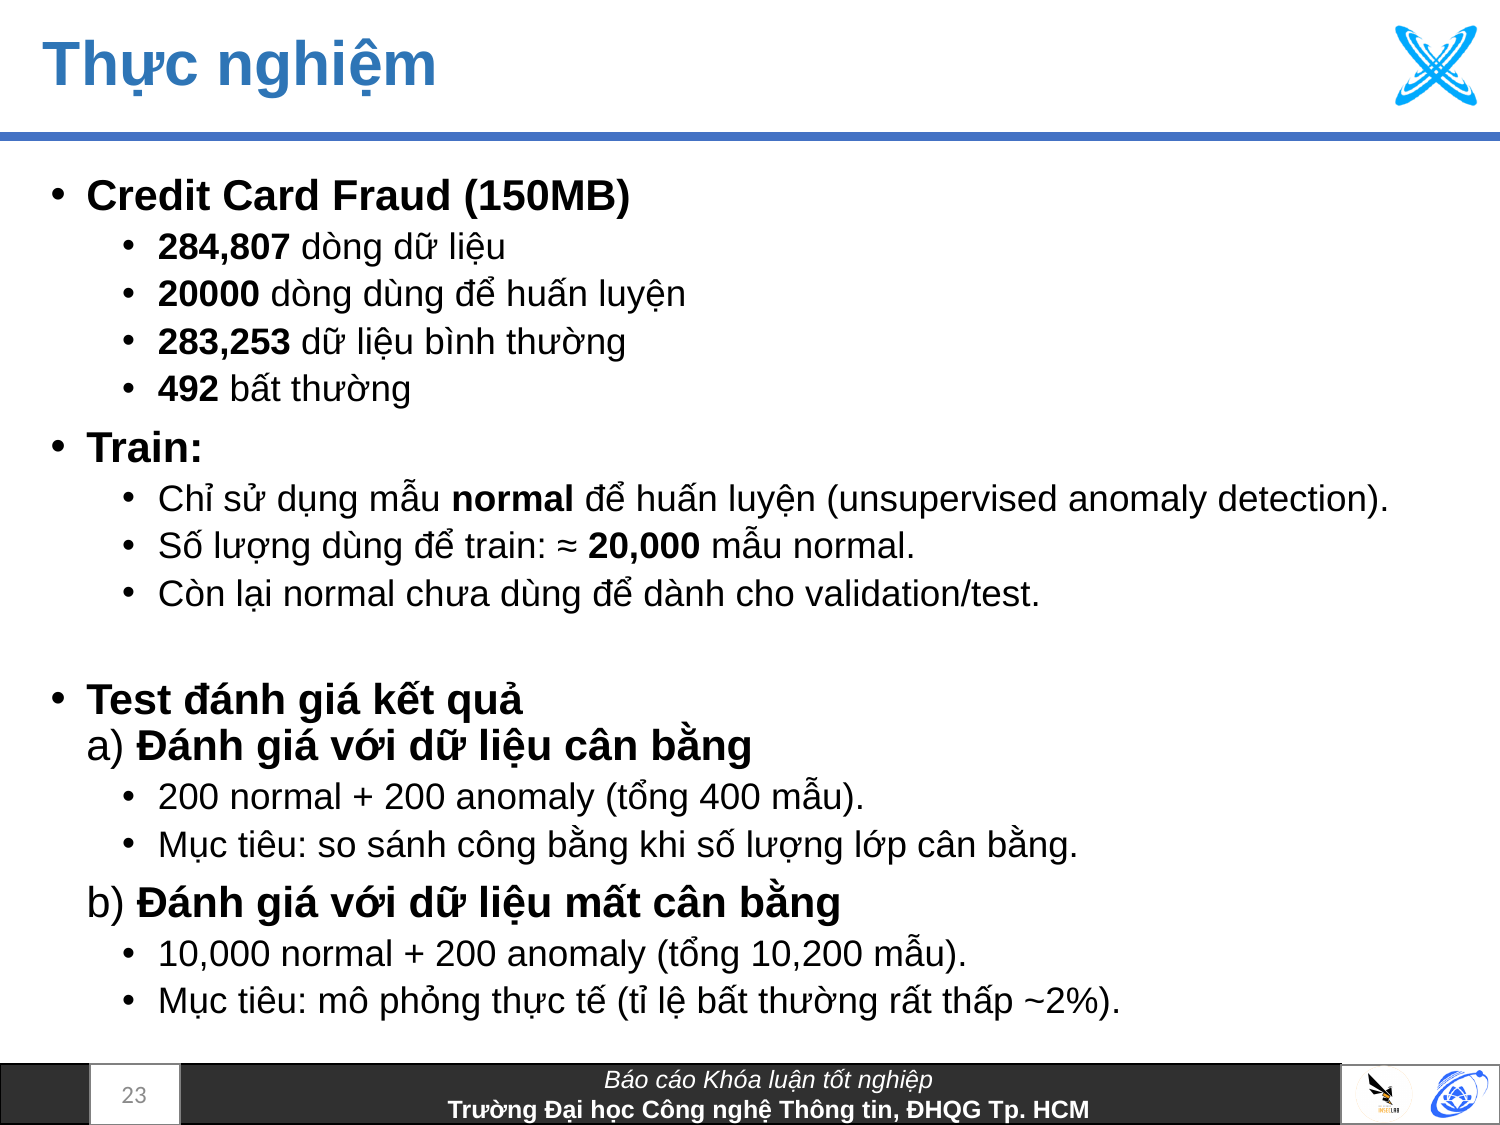

# Thực nghiệm
Credit Card Fraud (150MB)
284,807 dòng dữ liệu
20000 dòng dùng để huấn luyện
283,253 dữ liệu bình thường
492 bất thường
Train:
Chỉ sử dụng mẫu normal để huấn luyện (unsupervised anomaly detection).
Số lượng dùng để train: ≈ 20,000 mẫu normal.
Còn lại normal chưa dùng để dành cho validation/test.

Test đánh giá kết quả
a) Đánh giá với dữ liệu cân bằng
200 normal + 200 anomaly (tổng 400 mẫu).
Mục tiêu: so sánh công bằng khi số lượng lớp cân bằng.
   b) Đánh giá với dữ liệu mất cân bằng
10,000 normal + 200 anomaly (tổng 10,200 mẫu).
Mục tiêu: mô phỏng thực tế (tỉ lệ bất thường rất thấp ~2%).
23